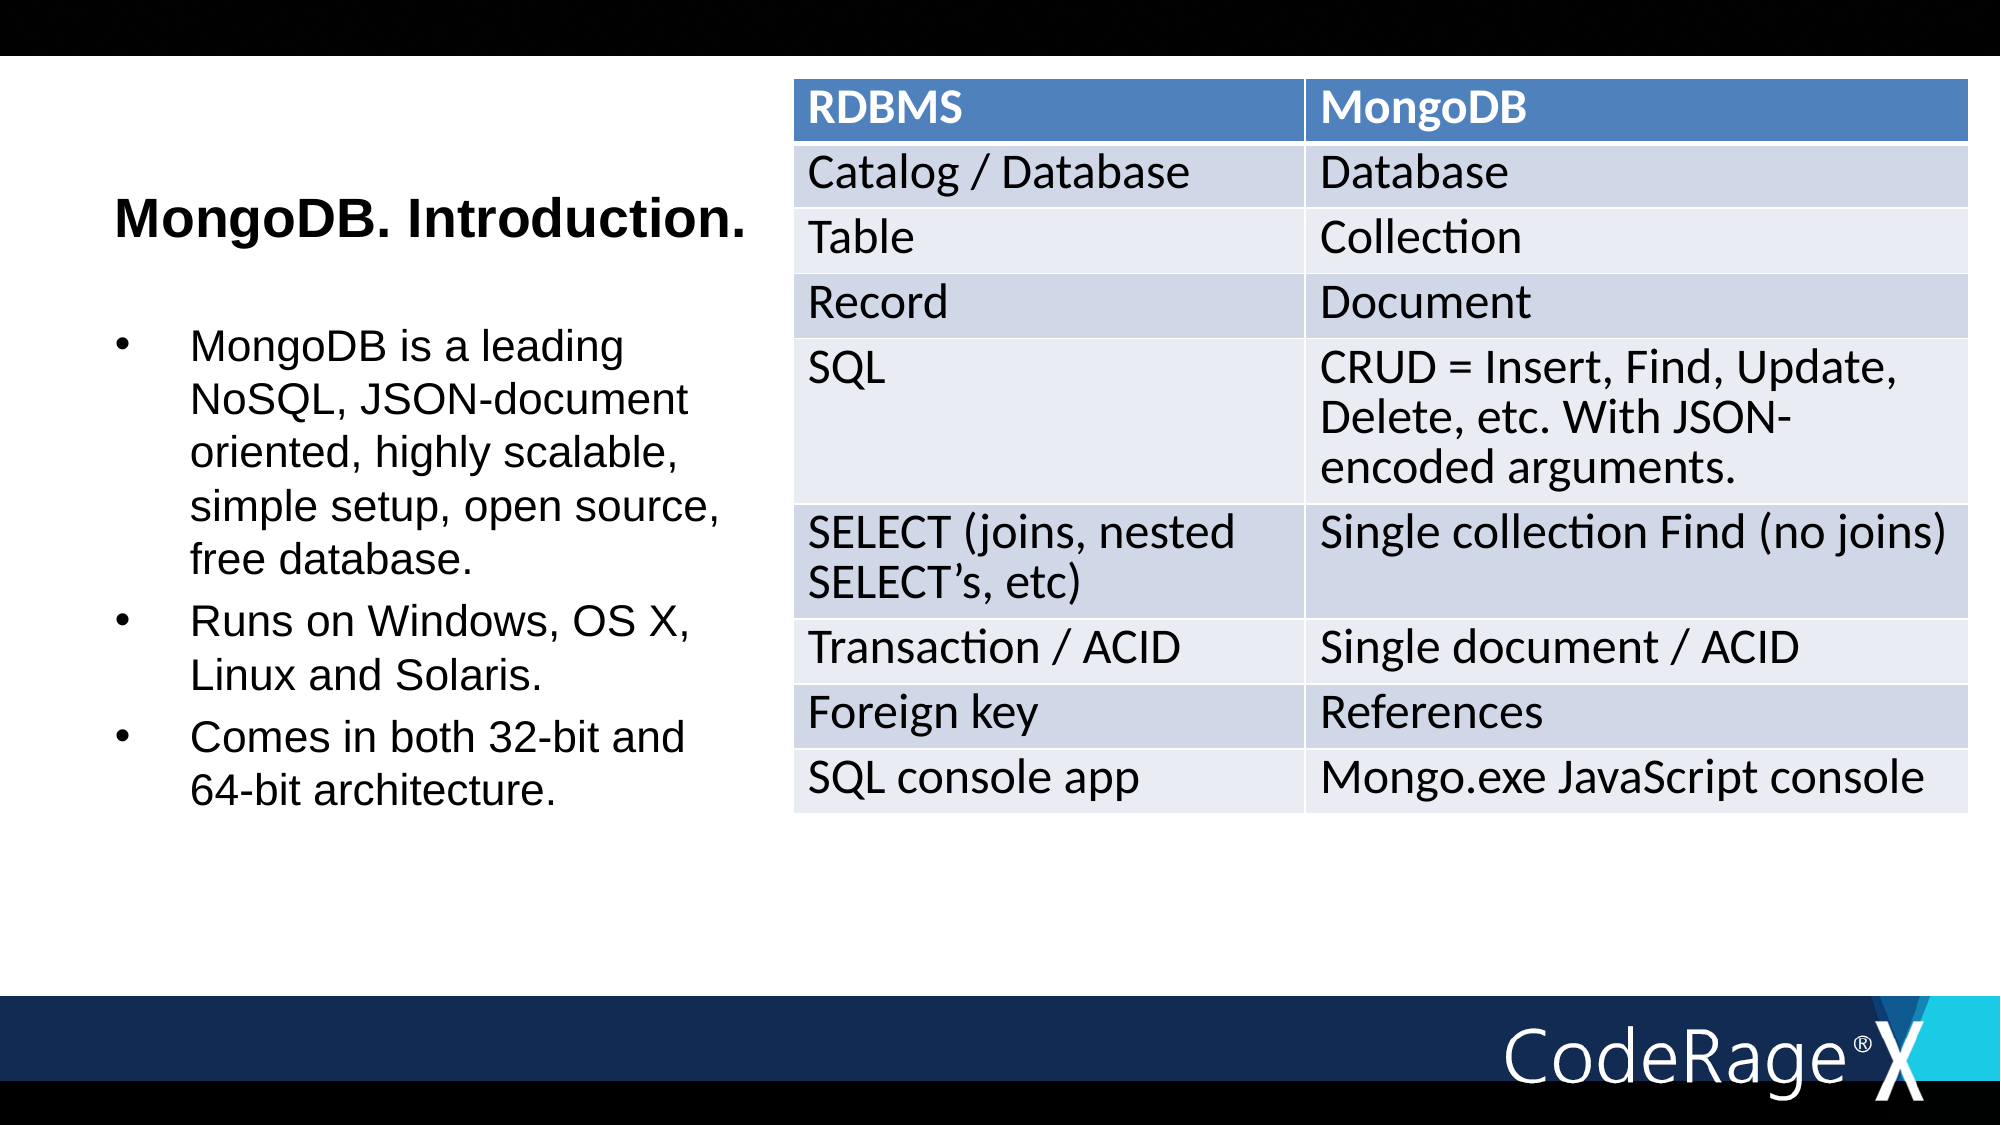

| RDBMS | MongoDB |
| --- | --- |
| Catalog / Database | Database |
| Table | Collection |
| Record | Document |
| SQL | CRUD = Insert, Find, Update, Delete, etc. With JSON-encoded arguments. |
| SELECT (joins, nested SELECT’s, etc) | Single collection Find (no joins) |
| Transaction / ACID | Single document / ACID |
| Foreign key | References |
| SQL console app | Mongo.exe JavaScript console |
# MongoDB. Introduction.
MongoDB is a leading NoSQL, JSON-document oriented, highly scalable, simple setup, open source, free database.
Runs on Windows, OS X, Linux and Solaris.
Comes in both 32-bit and 64-bit architecture.